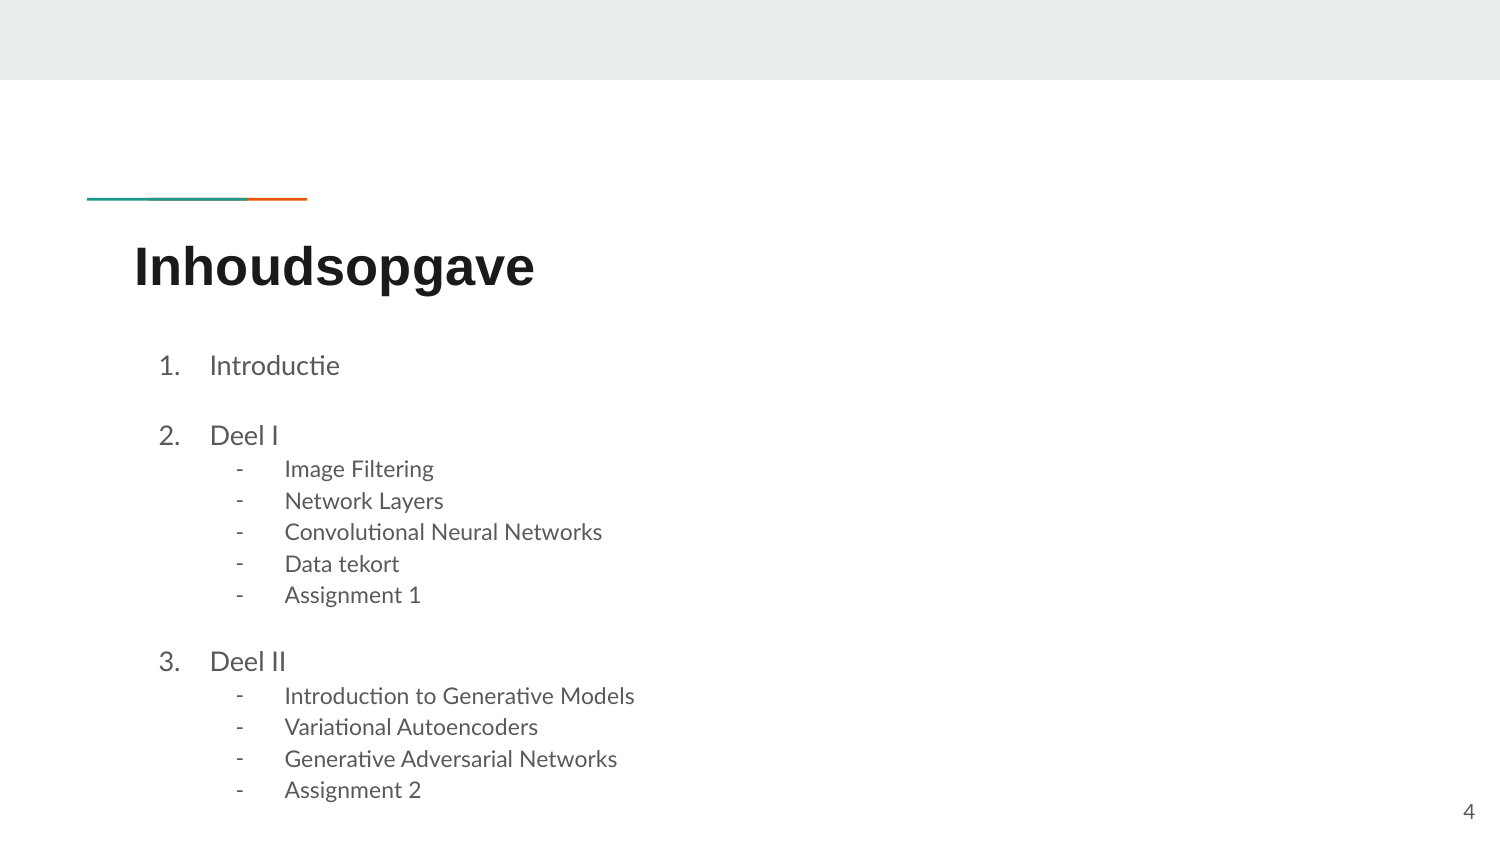

# Inhoudsopgave
Introductie
Deel I
Image Filtering
Network Layers
Convolutional Neural Networks
Data tekort
Assignment 1
Deel II
Introduction to Generative Models
Variational Autoencoders
Generative Adversarial Networks
Assignment 2
4